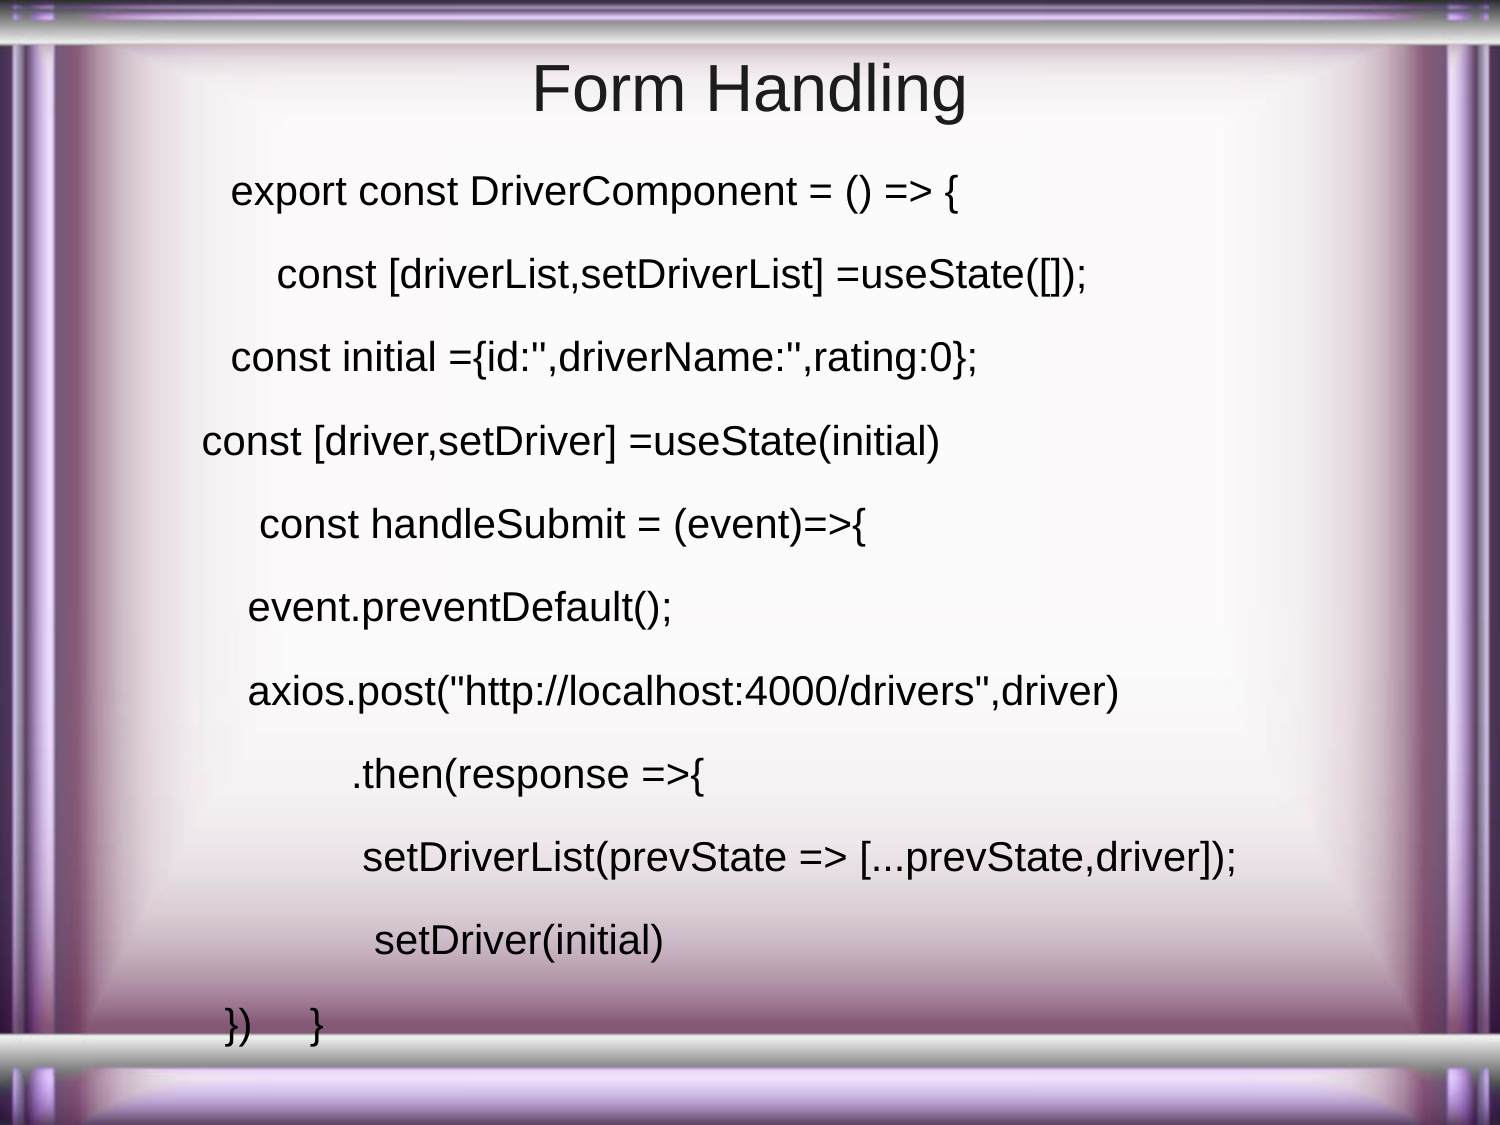

# Form Handling
export const DriverComponent = () => {
    const [driverList,setDriverList] =useState([]);
const initial ={id:'',driverName:'',rating:0};
    const [driver,setDriver] =useState(initial)
         const handleSubmit = (event)=>{
        event.preventDefault();
        axios.post("http://localhost:4000/drivers",driver)
                 .then(response =>{
                  setDriverList(prevState => [...prevState,driver]);
                   setDriver(initial)
      })     }